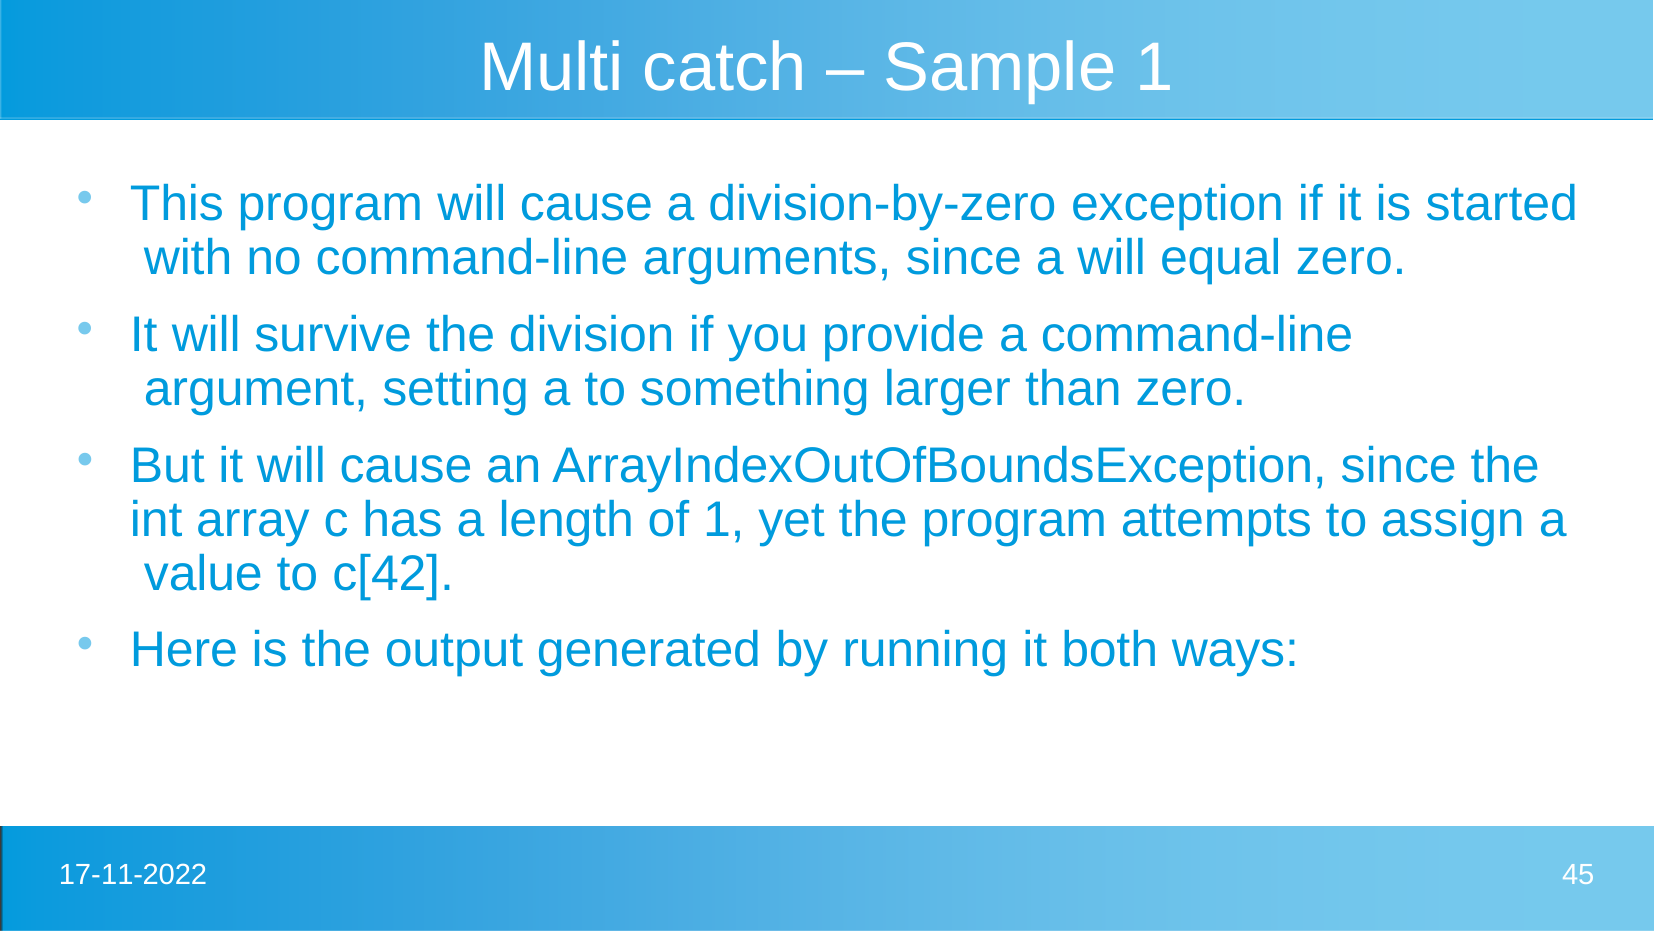

# Multi catch – Sample 1
This program will cause a division-by-zero exception if it is started  with no command-line arguments, since a will equal zero.
It will survive the division if you provide a command-line  argument, setting a to something larger than zero.
But it will cause an ArrayIndexOutOfBoundsException, since the  int array c has a length of 1, yet the program attempts to assign a  value to c[42].
Here is the output generated by running it both ways:
17-11-2022
45